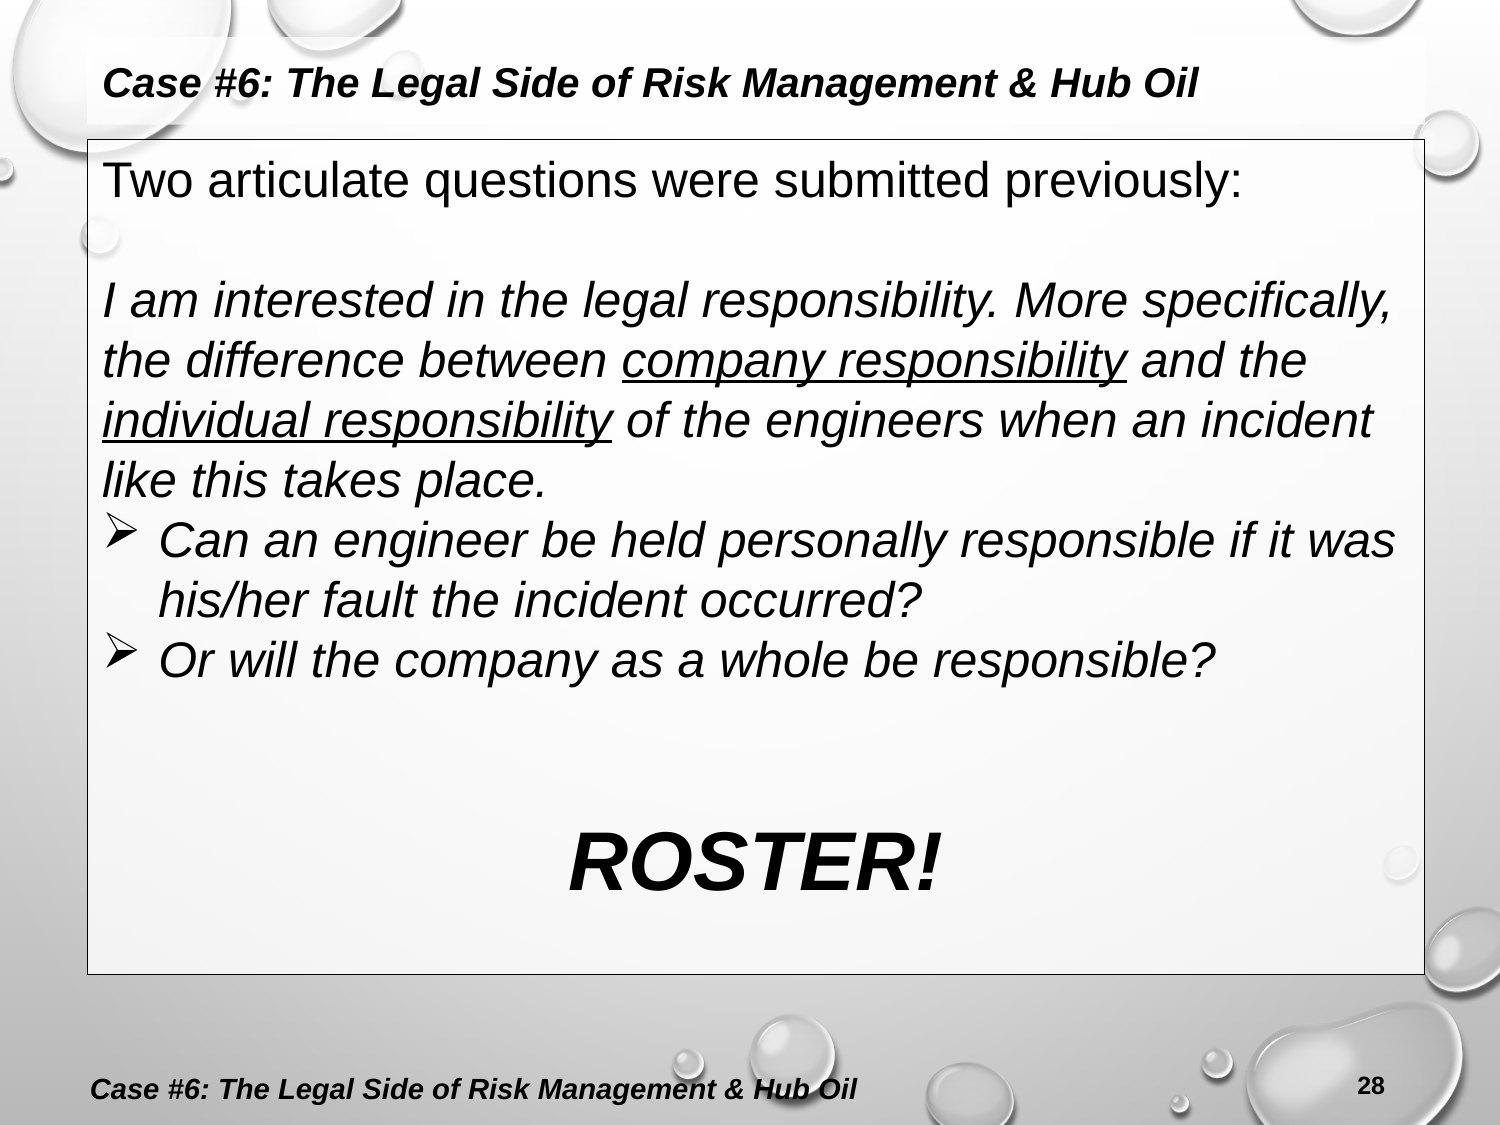

Case #6: The Legal Side of Risk Management & Hub Oil
Two articulate questions were submitted previously:

I am interested in the legal responsibility. More specifically, the difference between company responsibility and the individual responsibility of the engineers when an incident like this takes place.
Can an engineer be held personally responsible if it was his/her fault the incident occurred?
Or will the company as a whole be responsible?

ROSTER!

Case #6: The Legal Side of Risk Management & Hub Oil
28